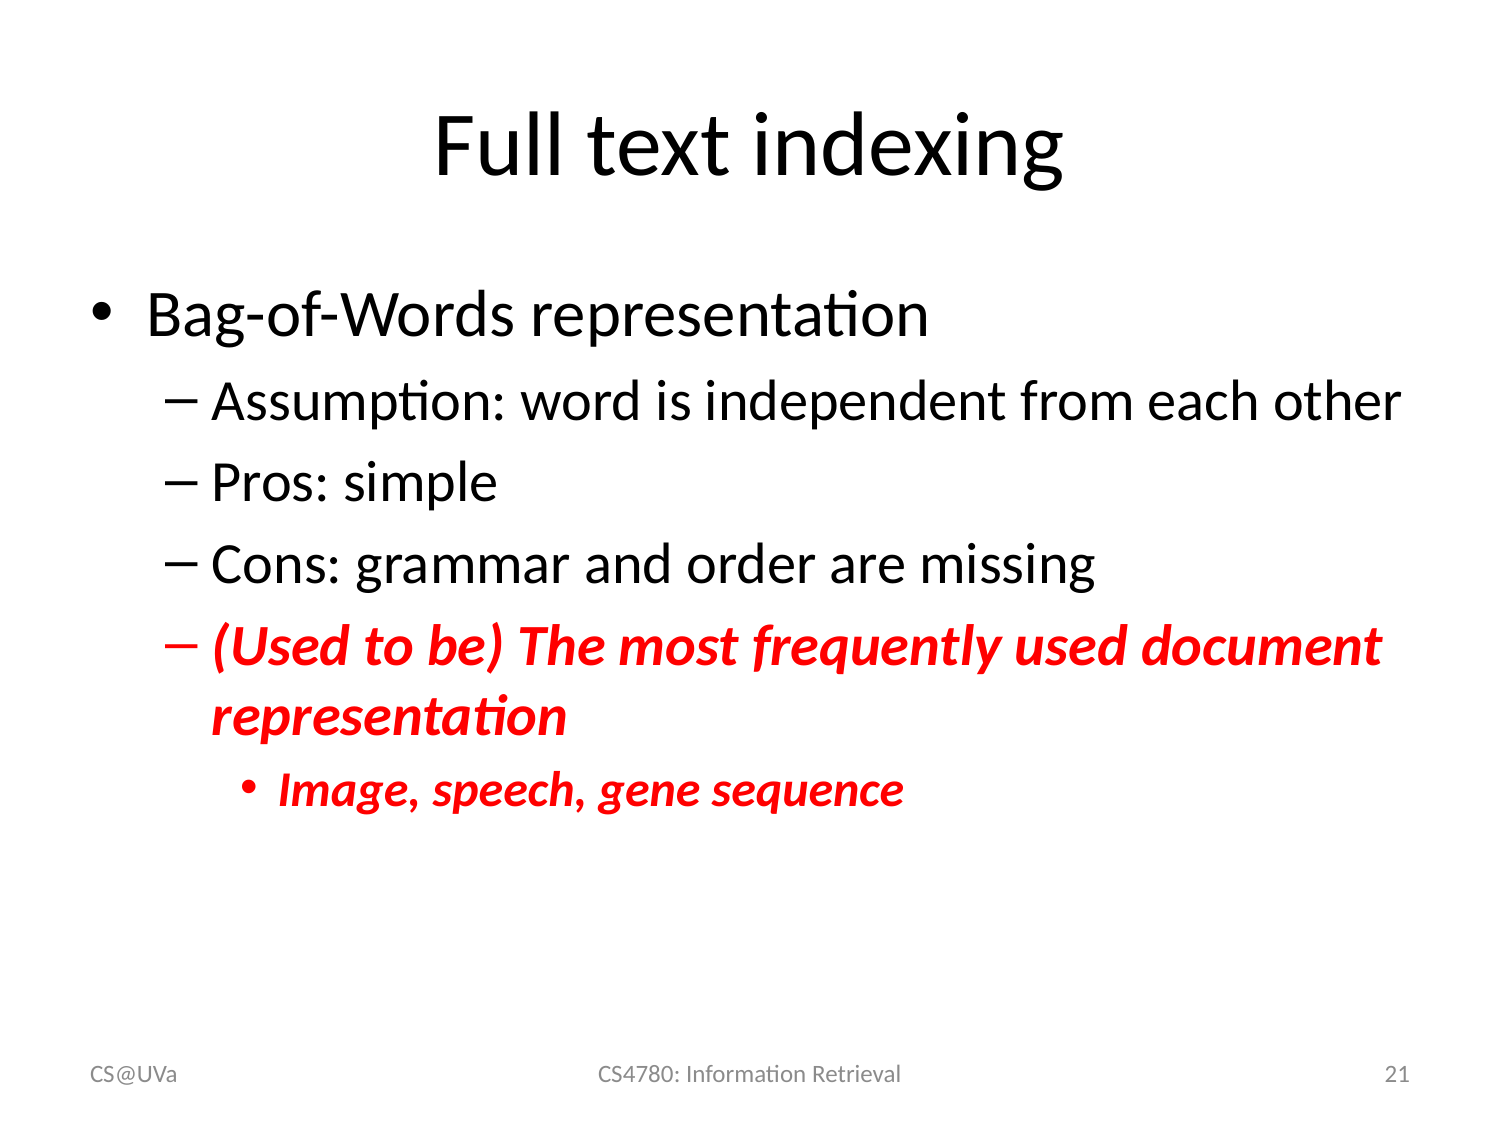

# Full text indexing
Bag-of-Words representation
Assumption: word is independent from each other
Pros: simple
Cons: grammar and order are missing
(Used to be) The most frequently used document representation
Image, speech, gene sequence
CS@UVa
CS4780: Information Retrieval
21